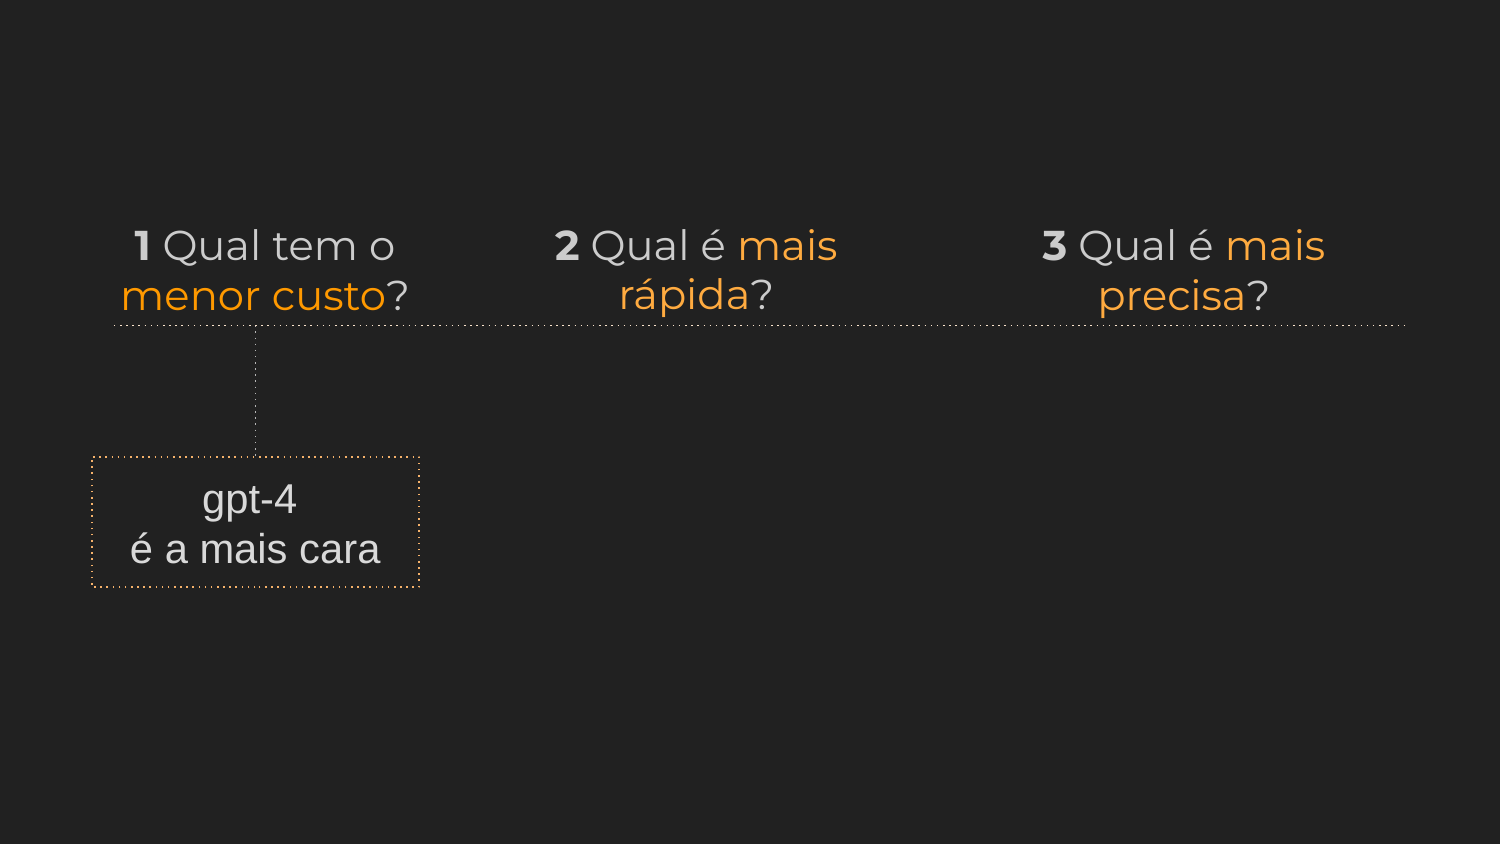

2 Qual é mais rápida?

3 Qual é mais precisa?

1 Qual tem o menor custo?

gpt-4
é a mais cara